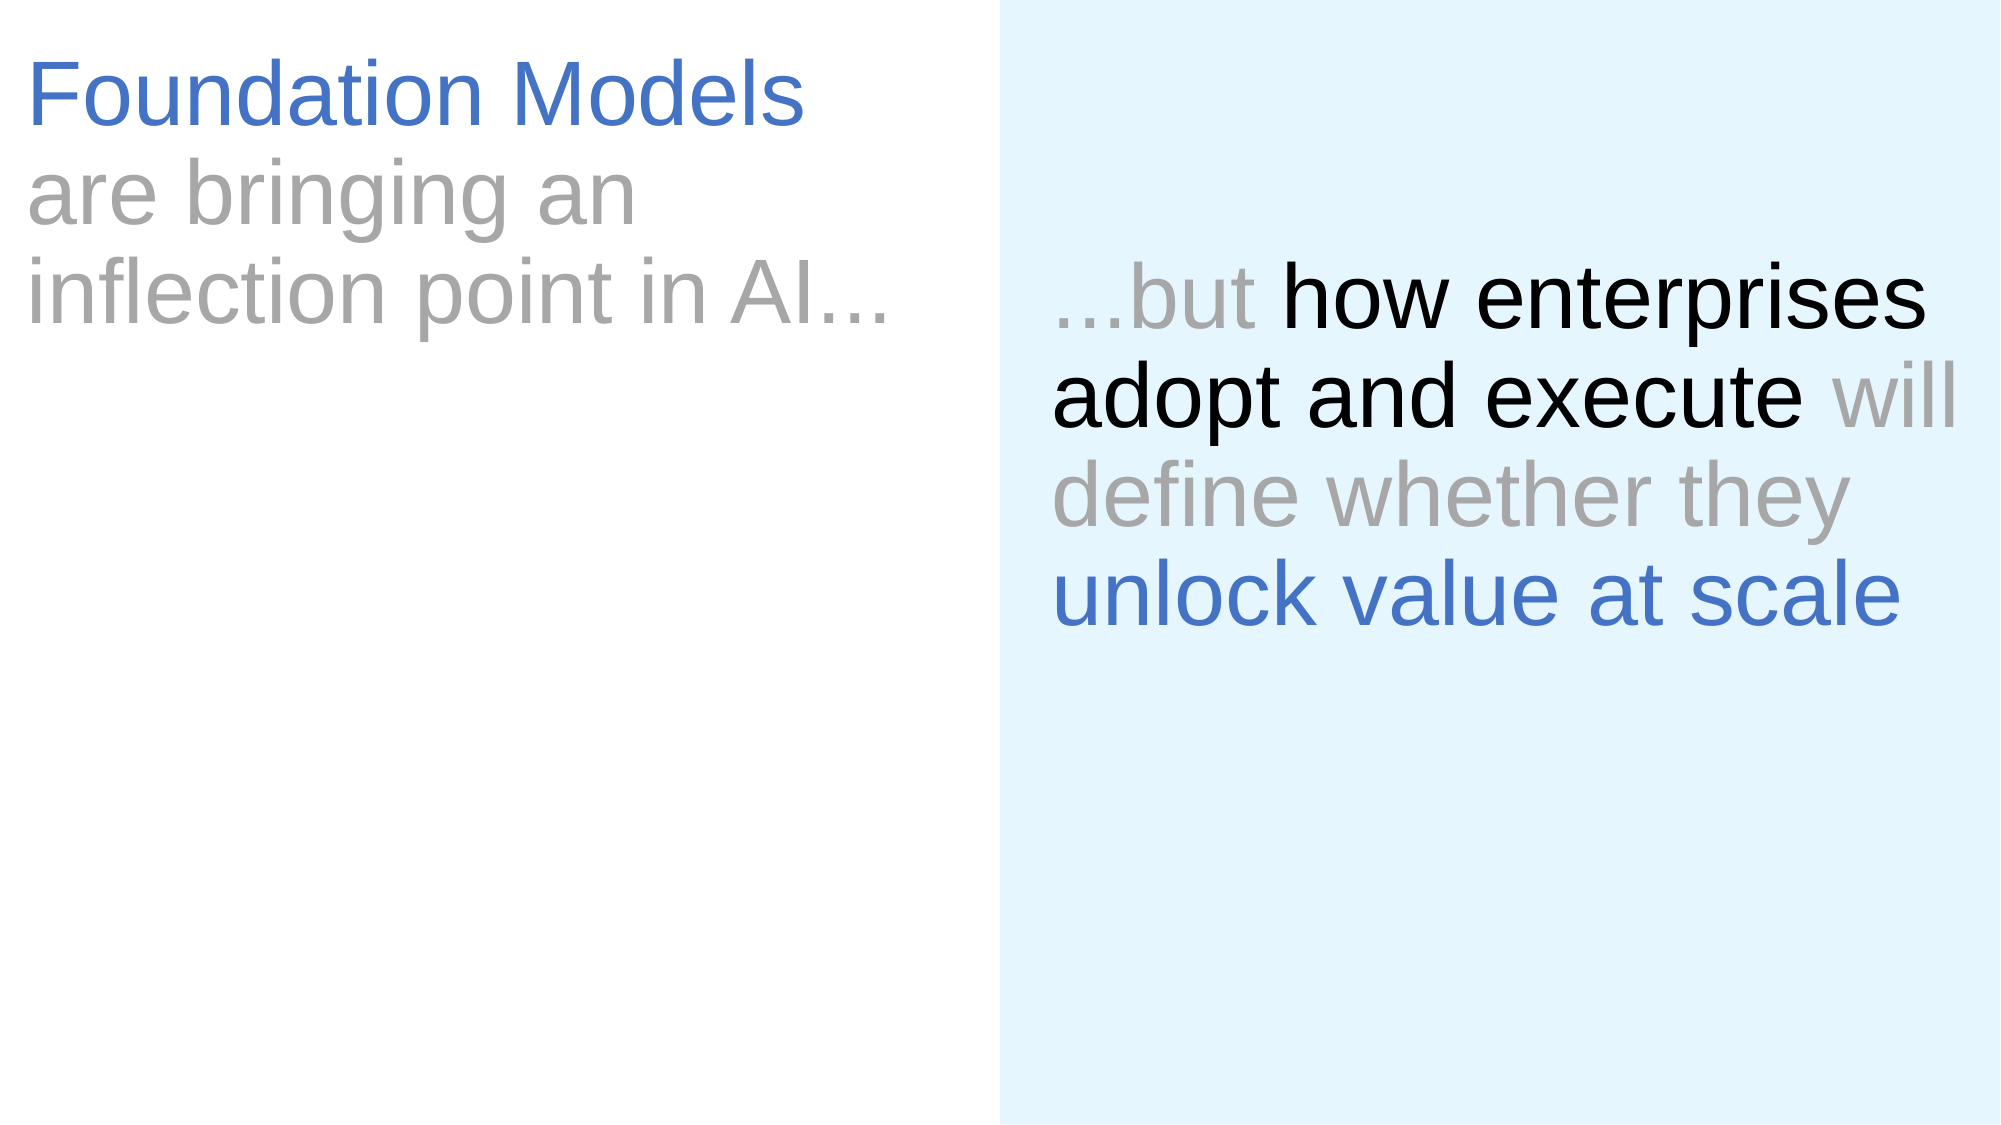

Foundation Models are bringing an inflection point in AI...
# ...but how enterprises adopt and execute will define whether they  unlock value at scale